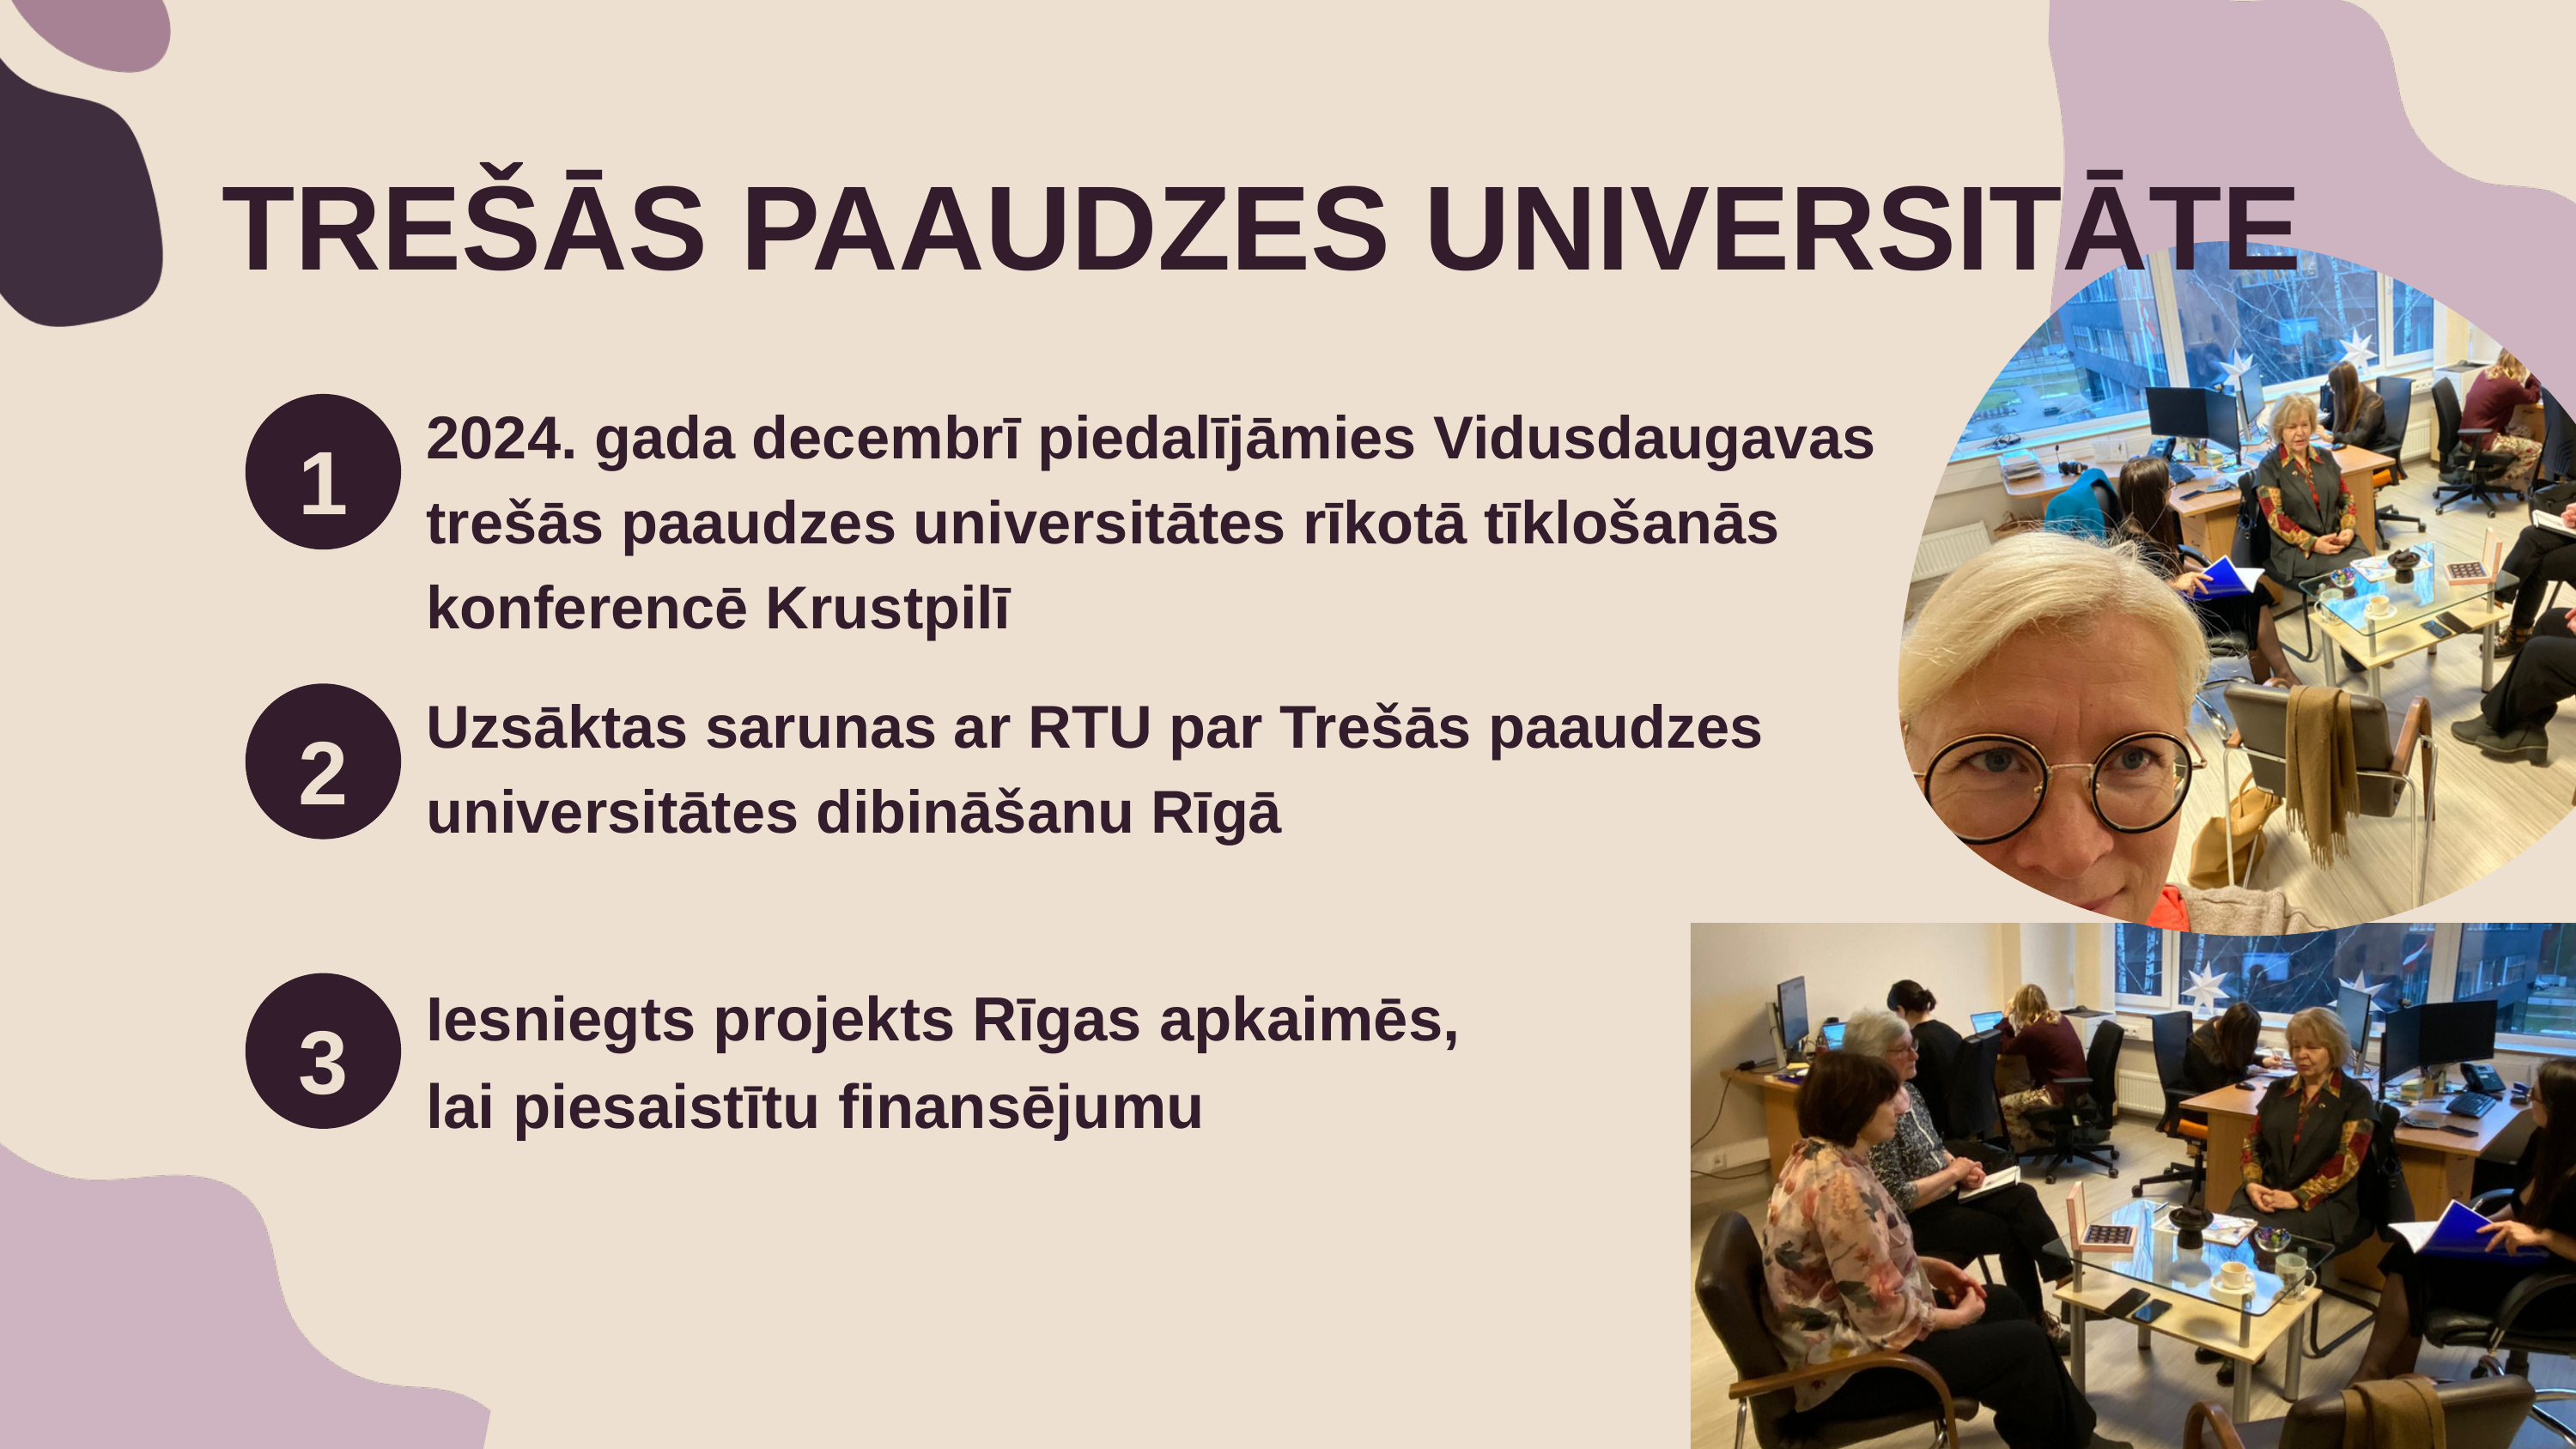

TREŠĀS PAAUDZES UNIVERSITĀTE

2024. gada decembrī piedalījāmies Vidusdaugavas
trešās paaudzes universitātes rīkotā tīklošanās
konferencē Krustpilī
1
Uzsāktas sarunas ar RTU par Trešās paaudzes
universitātes dibināšanu Rīgā

2
Iesniegts projekts Rīgas apkaimēs,
lai piesaistītu finansējumu

3